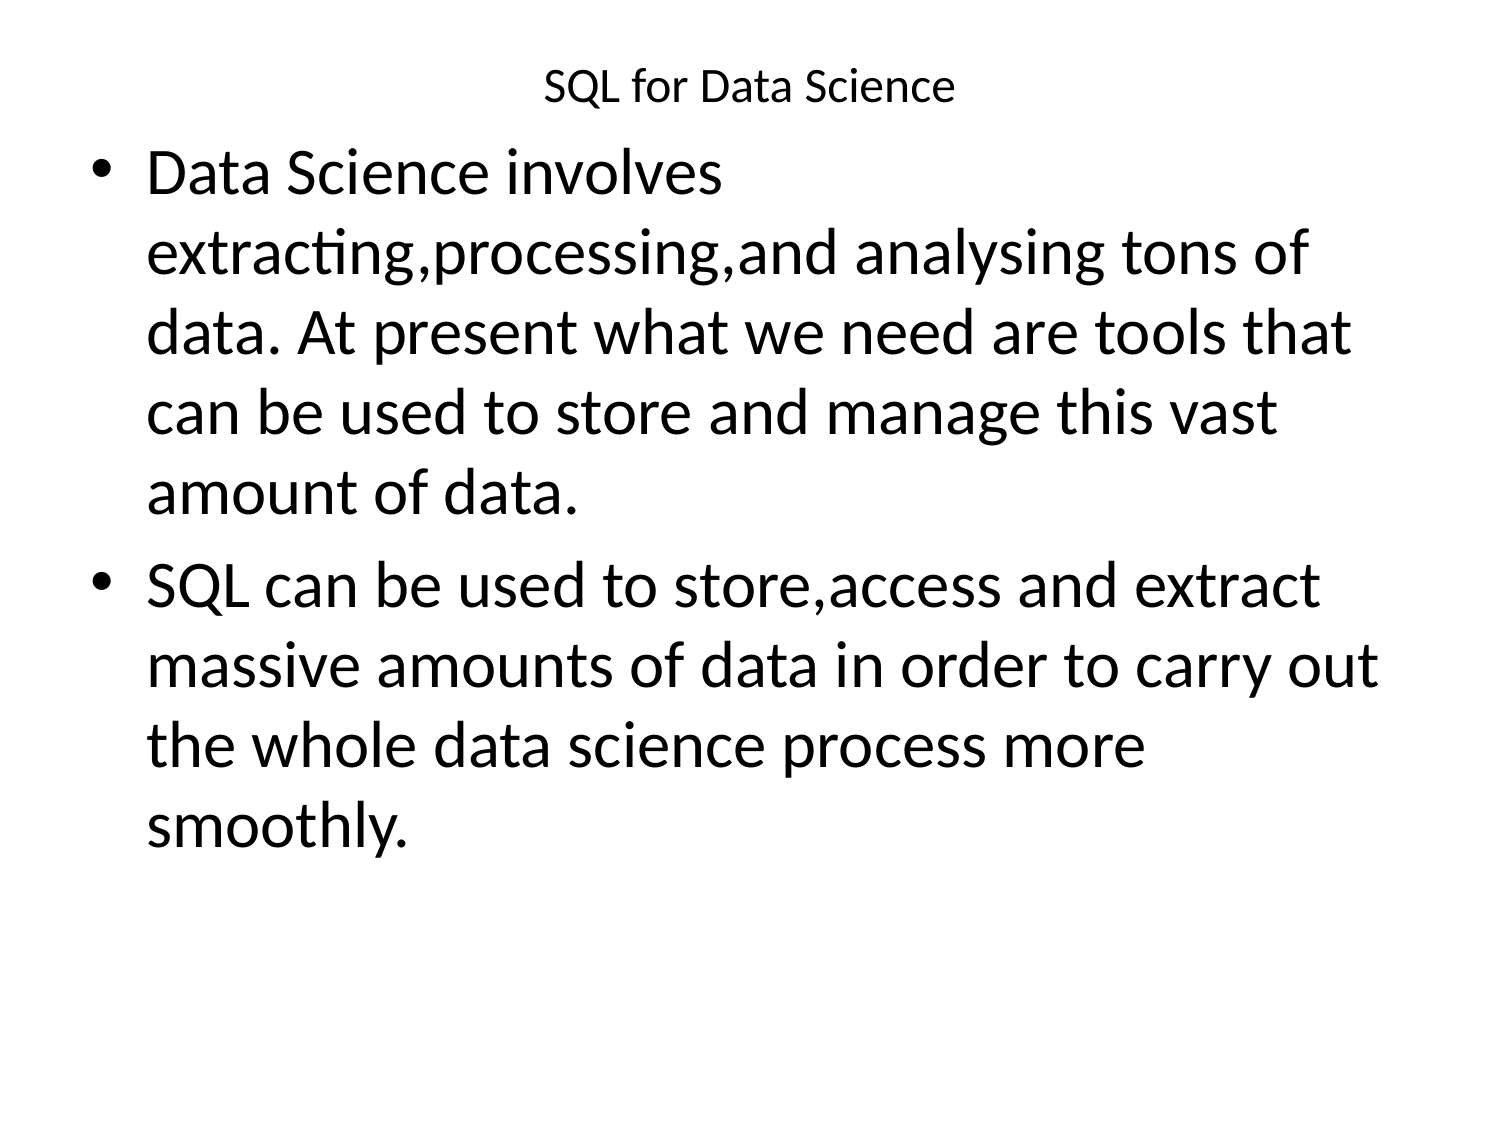

# SQL for Data Science
Data Science involves extracting,processing,and analysing tons of data. At present what we need are tools that can be used to store and manage this vast amount of data.
SQL can be used to store,access and extract massive amounts of data in order to carry out the whole data science process more smoothly.